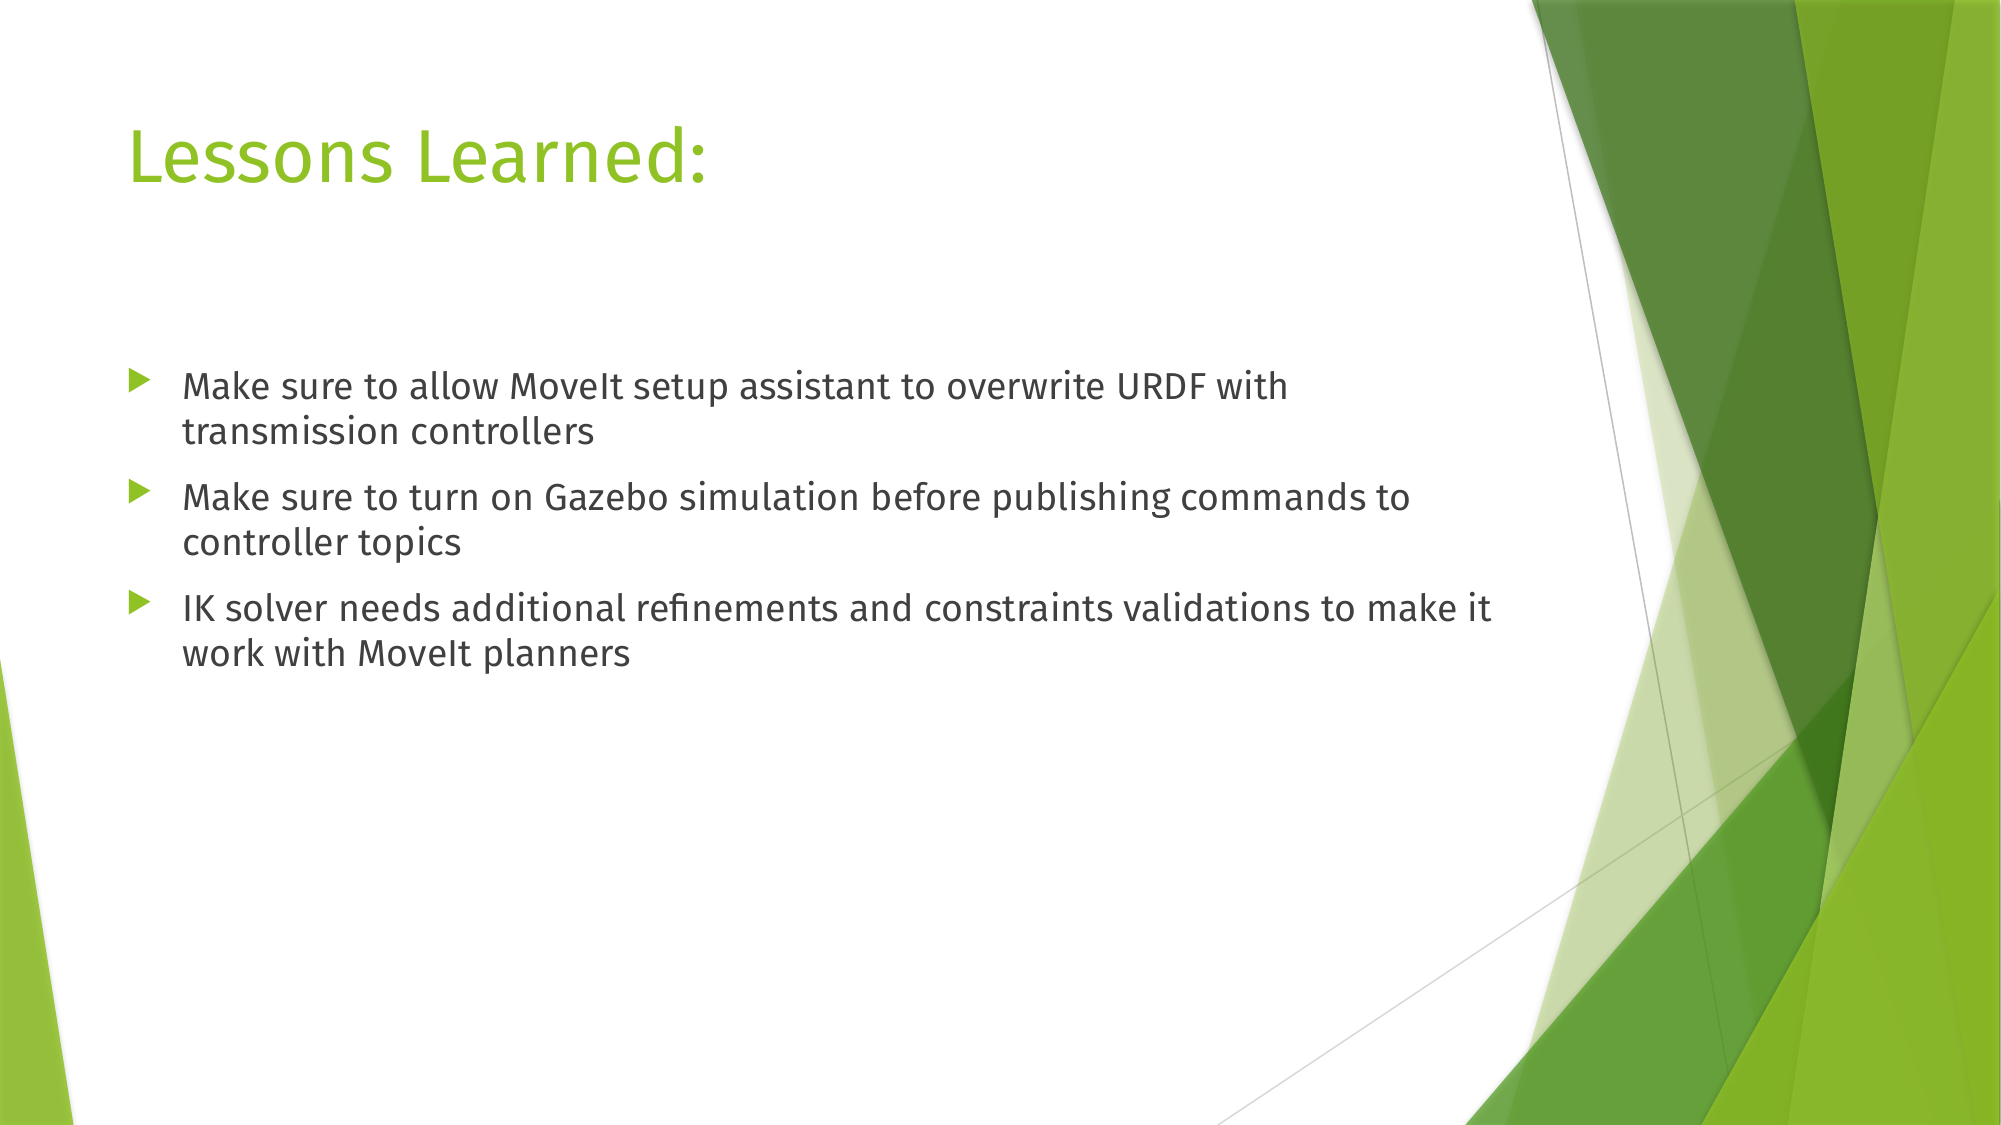

# Lessons Learned:
Make sure to allow MoveIt setup assistant to overwrite URDF with transmission controllers
Make sure to turn on Gazebo simulation before publishing commands to controller topics
IK solver needs additional refinements and constraints validations to make it work with MoveIt planners